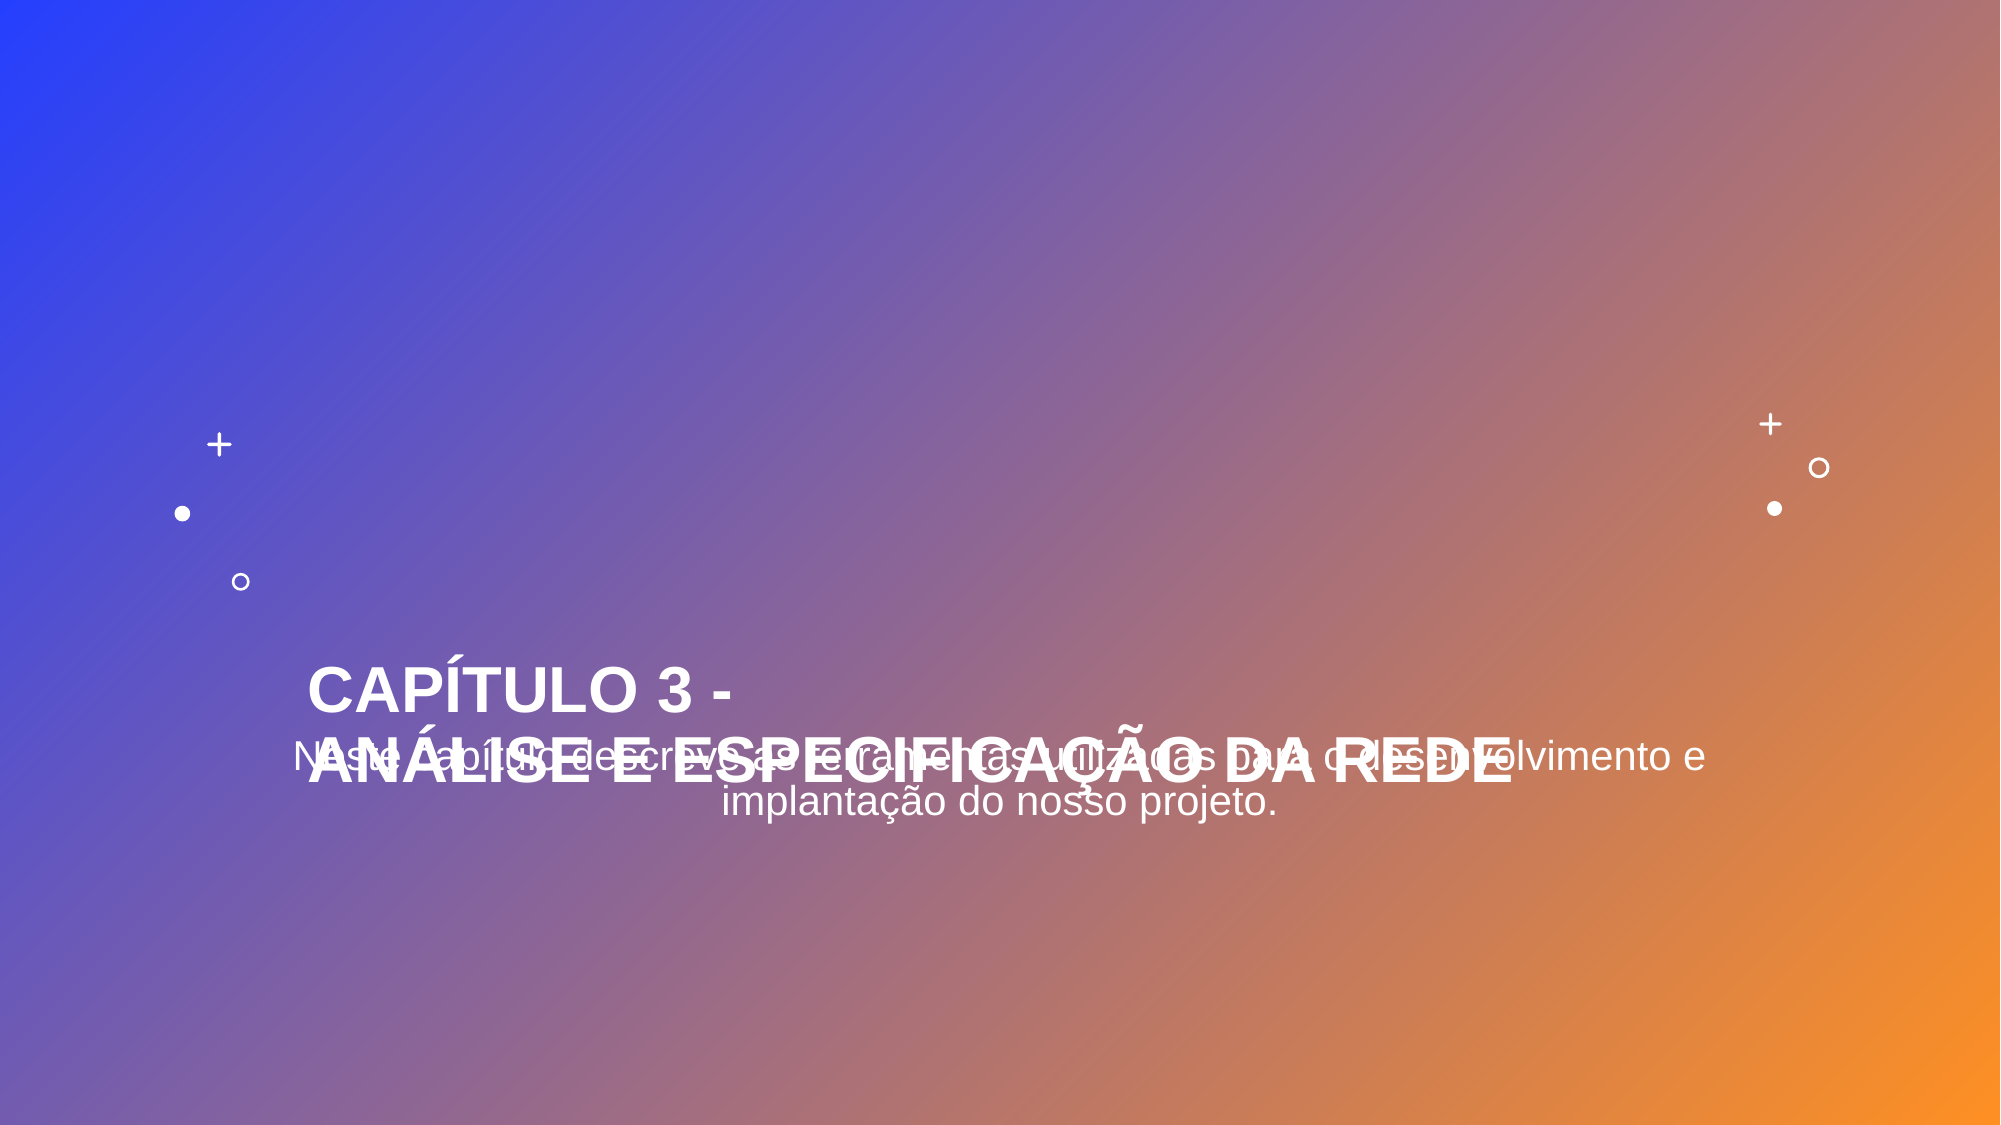

# Capítulo 3 - ANÁLISE E ESPECIFICAÇÃO DA REDE
Neste capítulo descreve as ferramentas utilizadas para o desenvolvimento e implantação do nosso projeto.